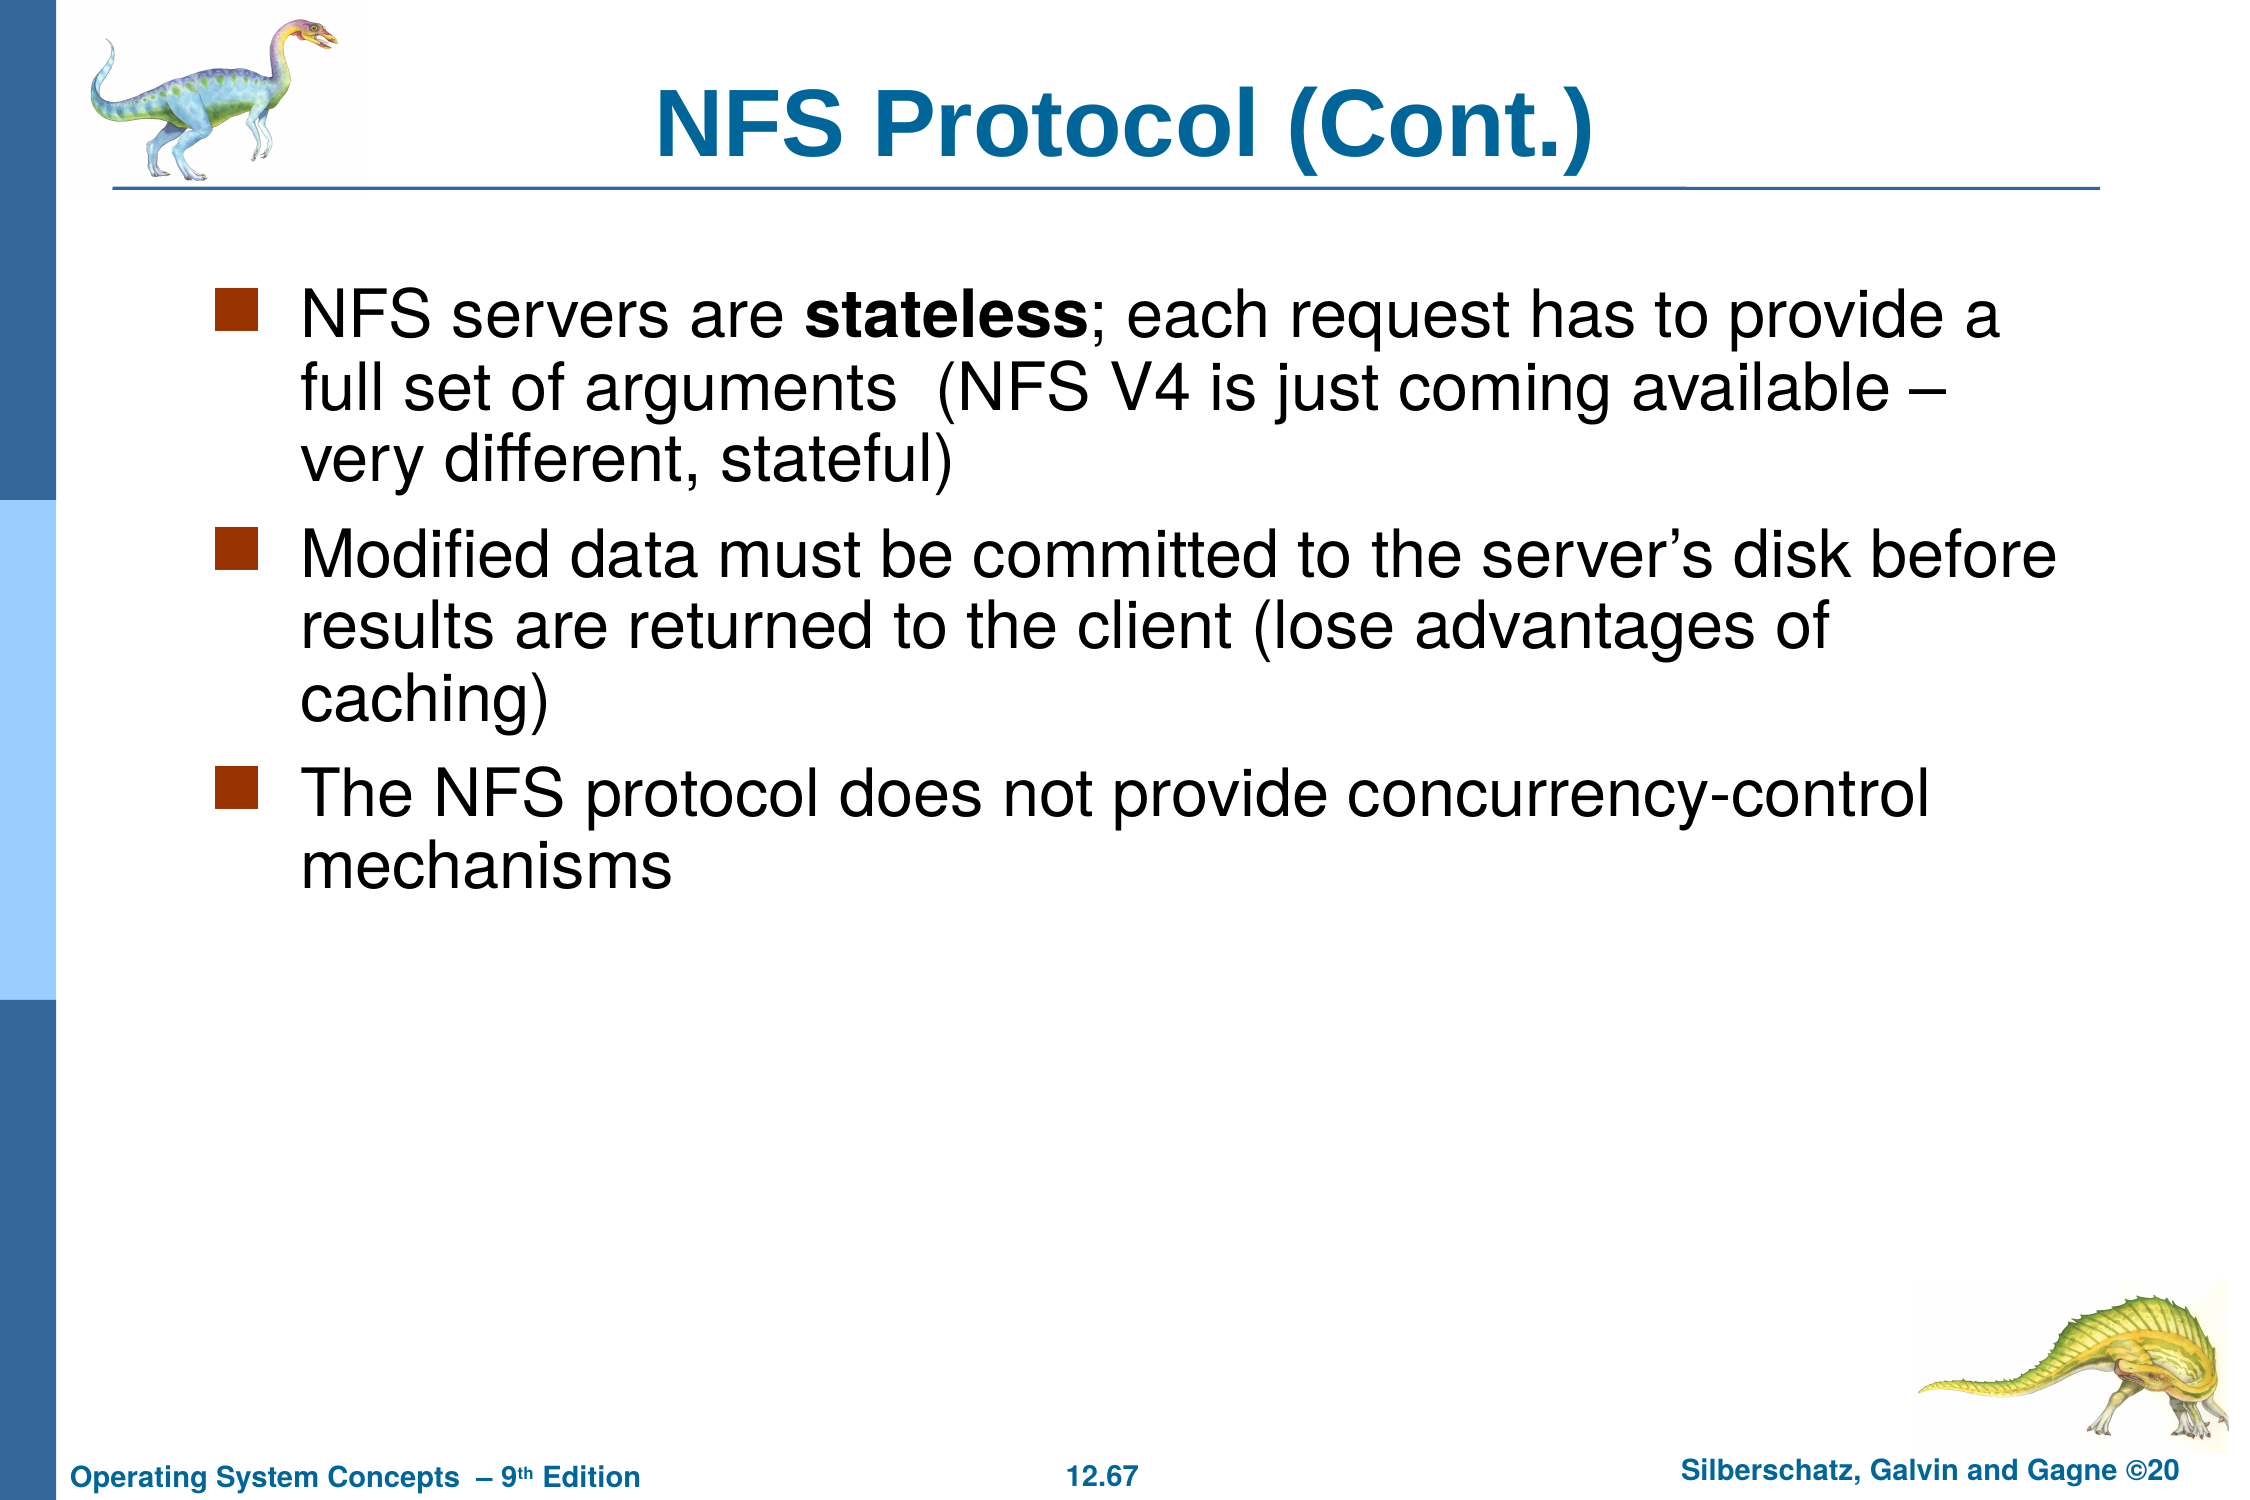

# NFS Protocol (Cont.)
NFS servers are stateless; each request has to provide a full set of arguments  (NFS V4 is just coming available – very different, stateful)
Modified data must be committed to the server’s disk before results are returned to the client (lose advantages of caching)
The NFS protocol does not provide concurrency-control mechanisms